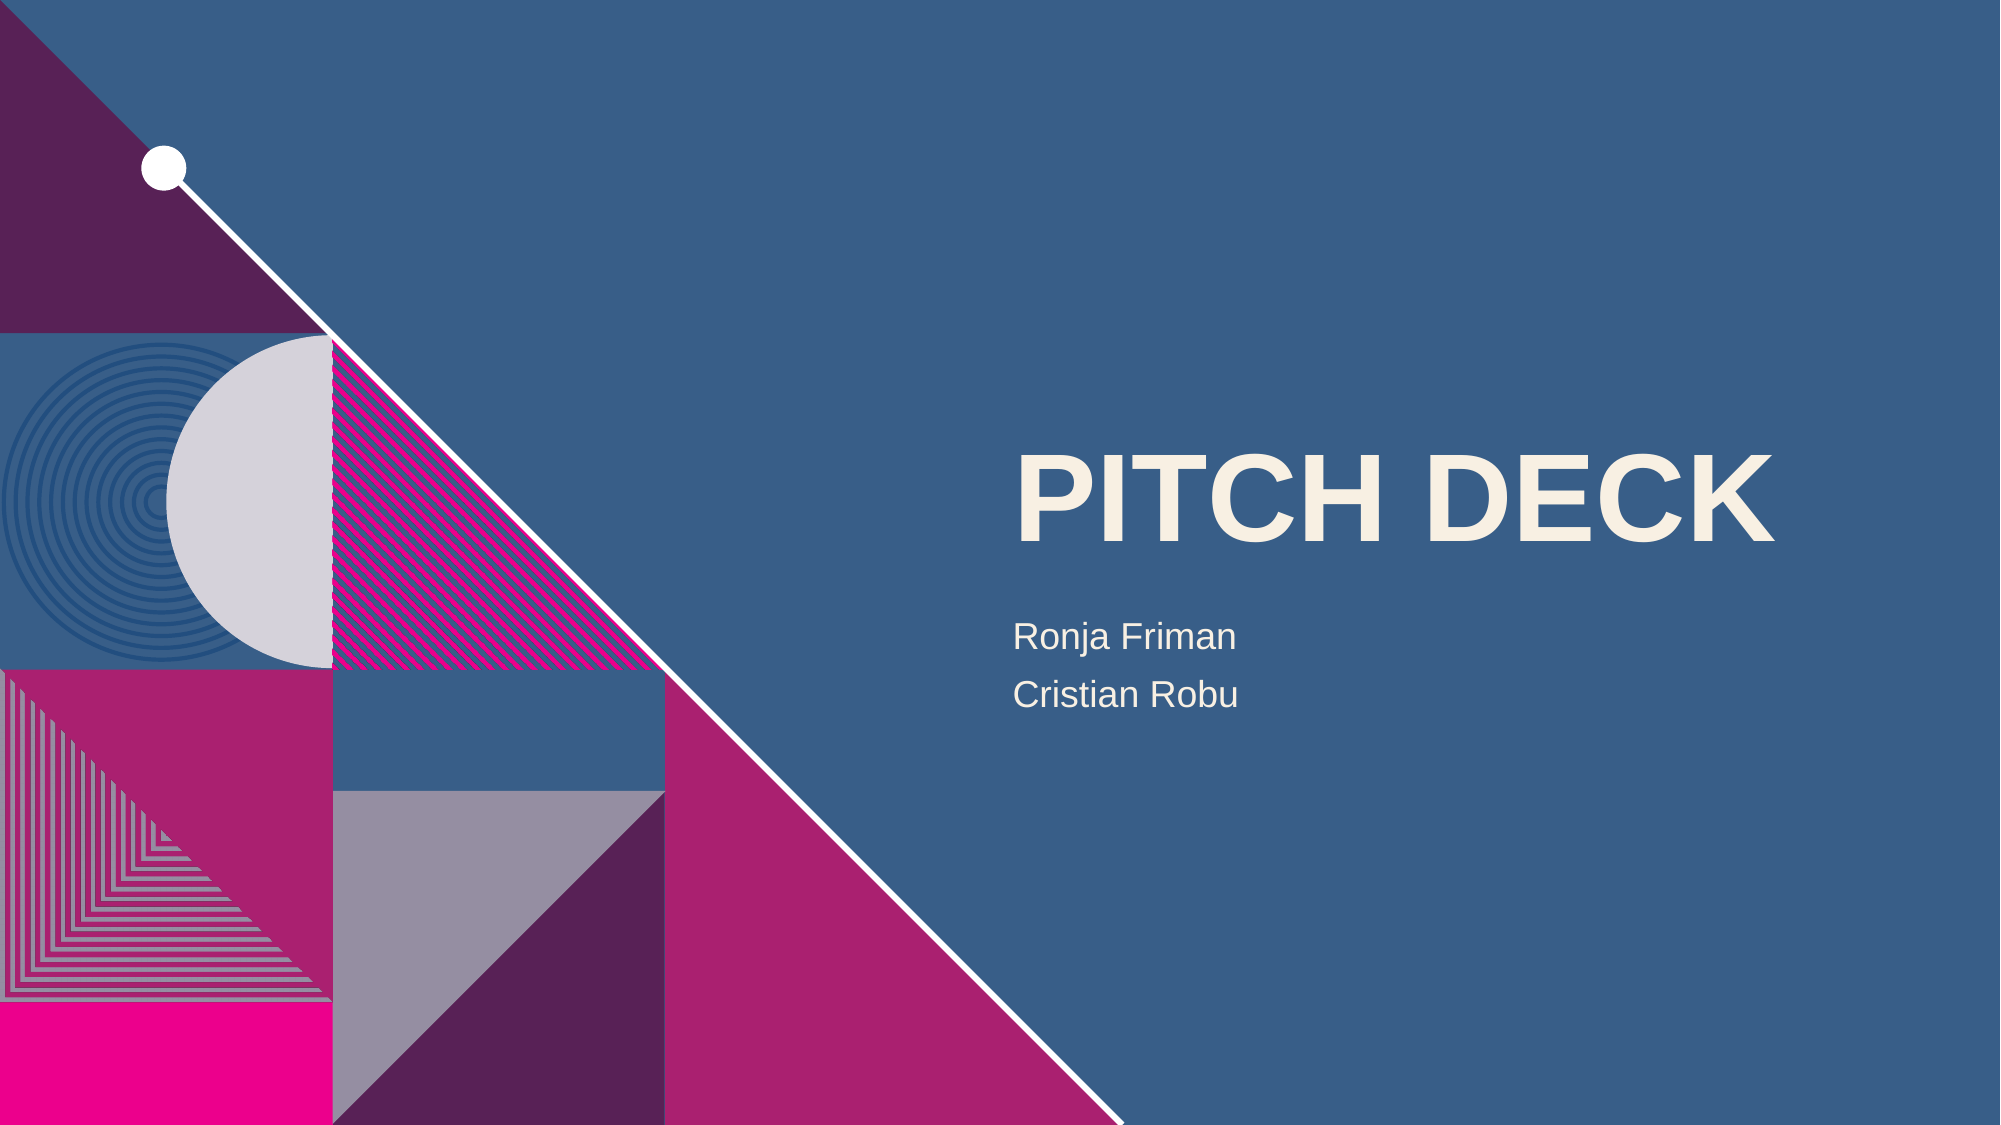

# PITCH DECK
Ronja Friman
Cristian Robu